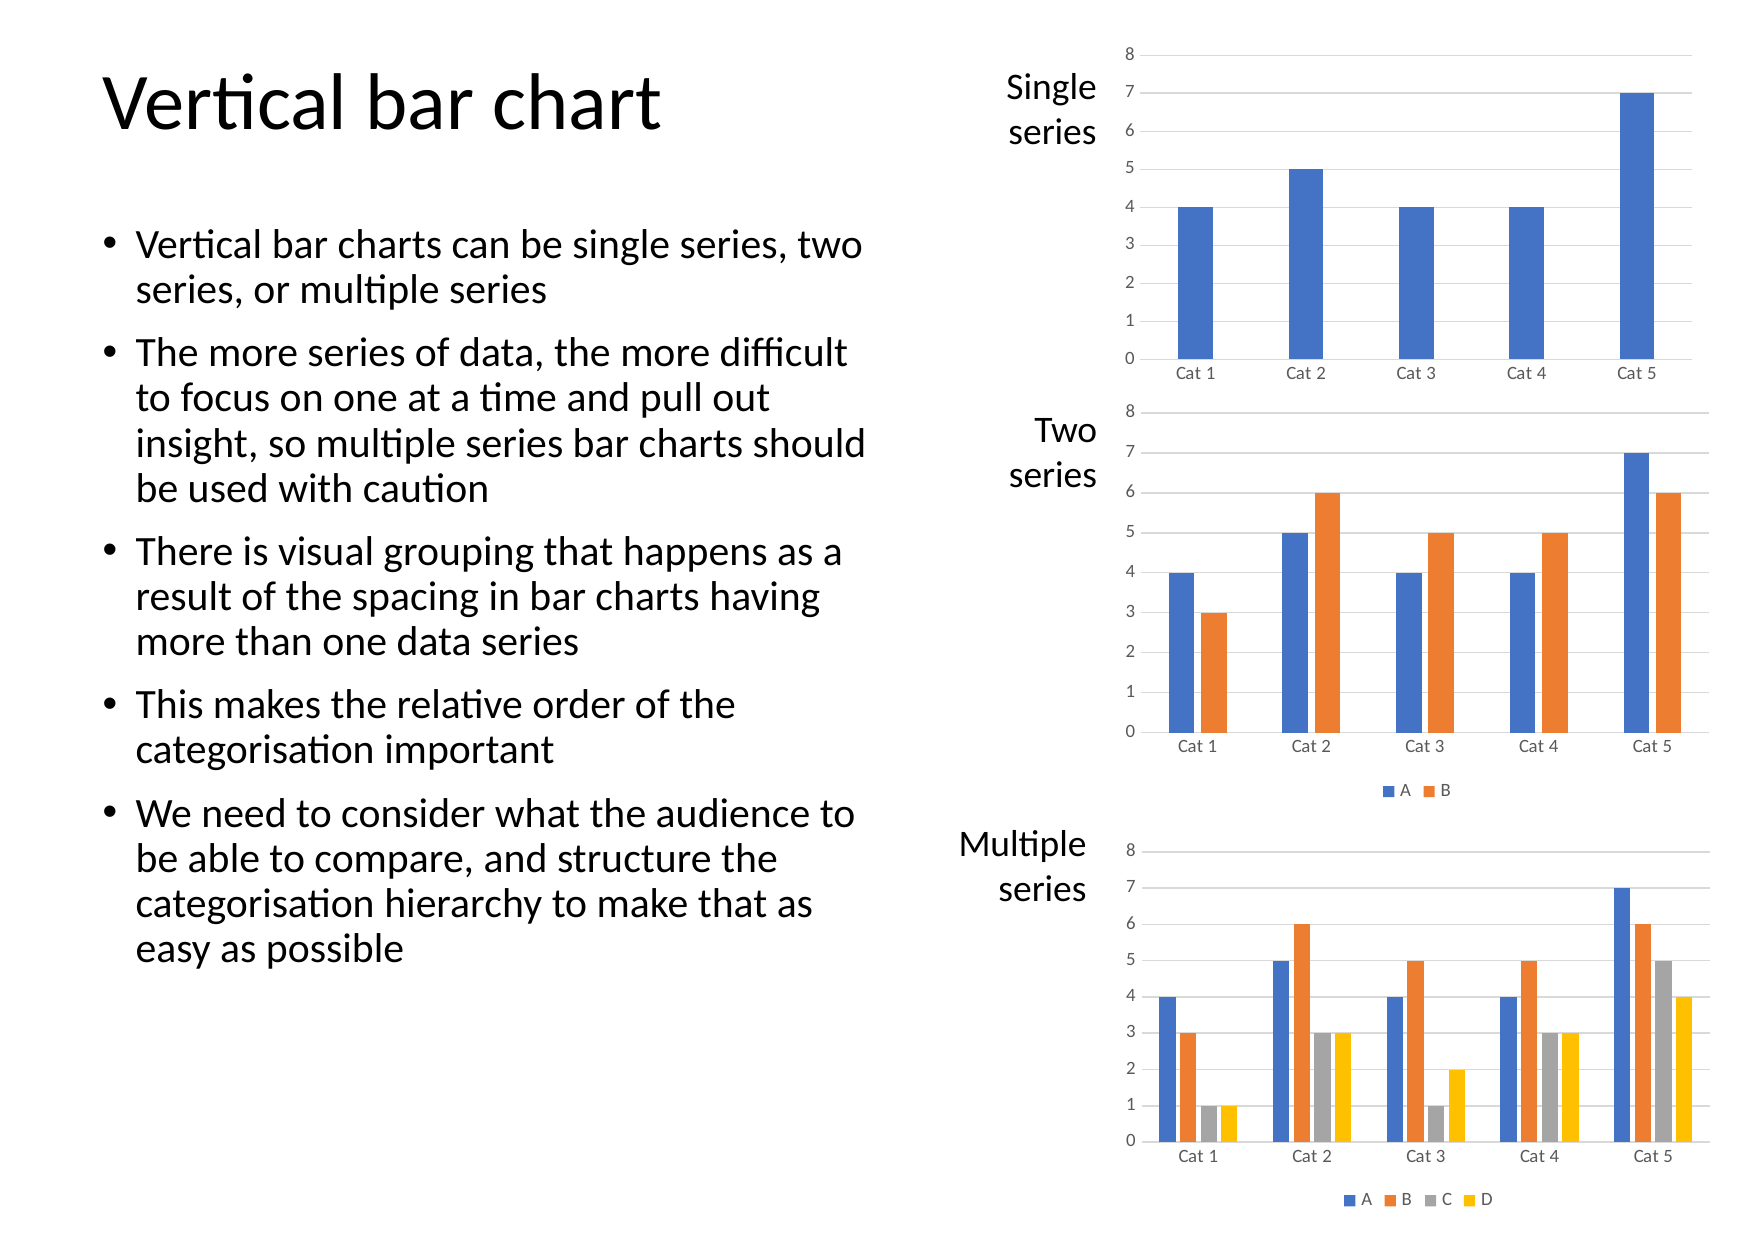

# Vertical bar chart

### Chart

| Category | A |
|---|---|
| Cat 1 | 4.0 |
| Cat 2 | 5.0 |
| Cat 3 | 4.0 |
| Cat 4 | 4.0 |
| Cat 5 | 7.0 |
Single
series
Vertical bar charts can be single series, two series, or multiple series
The more series of data, the more difficult to focus on one at a time and pull out insight, so multiple series bar charts should be used with caution
There is visual grouping that happens as a result of the spacing in bar charts having more than one data series
This makes the relative order of the categorisation important
We need to consider what the audience to be able to compare, and structure the categorisation hierarchy to make that as easy as possible

### Chart

| Category | A | B |
|---|---|---|
| Cat 1 | 4.0 | 3.0 |
| Cat 2 | 5.0 | 6.0 |
| Cat 3 | 4.0 | 5.0 |
| Cat 4 | 4.0 | 5.0 |
| Cat 5 | 7.0 | 6.0 |
Two
series
Multiple
series

### Chart

| Category | A | B | C | D |
|---|---|---|---|---|
| Cat 1 | 4.0 | 3.0 | 1.0 | 1.0 |
| Cat 2 | 5.0 | 6.0 | 3.0 | 3.0 |
| Cat 3 | 4.0 | 5.0 | 1.0 | 2.0 |
| Cat 4 | 4.0 | 5.0 | 3.0 | 3.0 |
| Cat 5 | 7.0 | 6.0 | 5.0 | 4.0 |
36